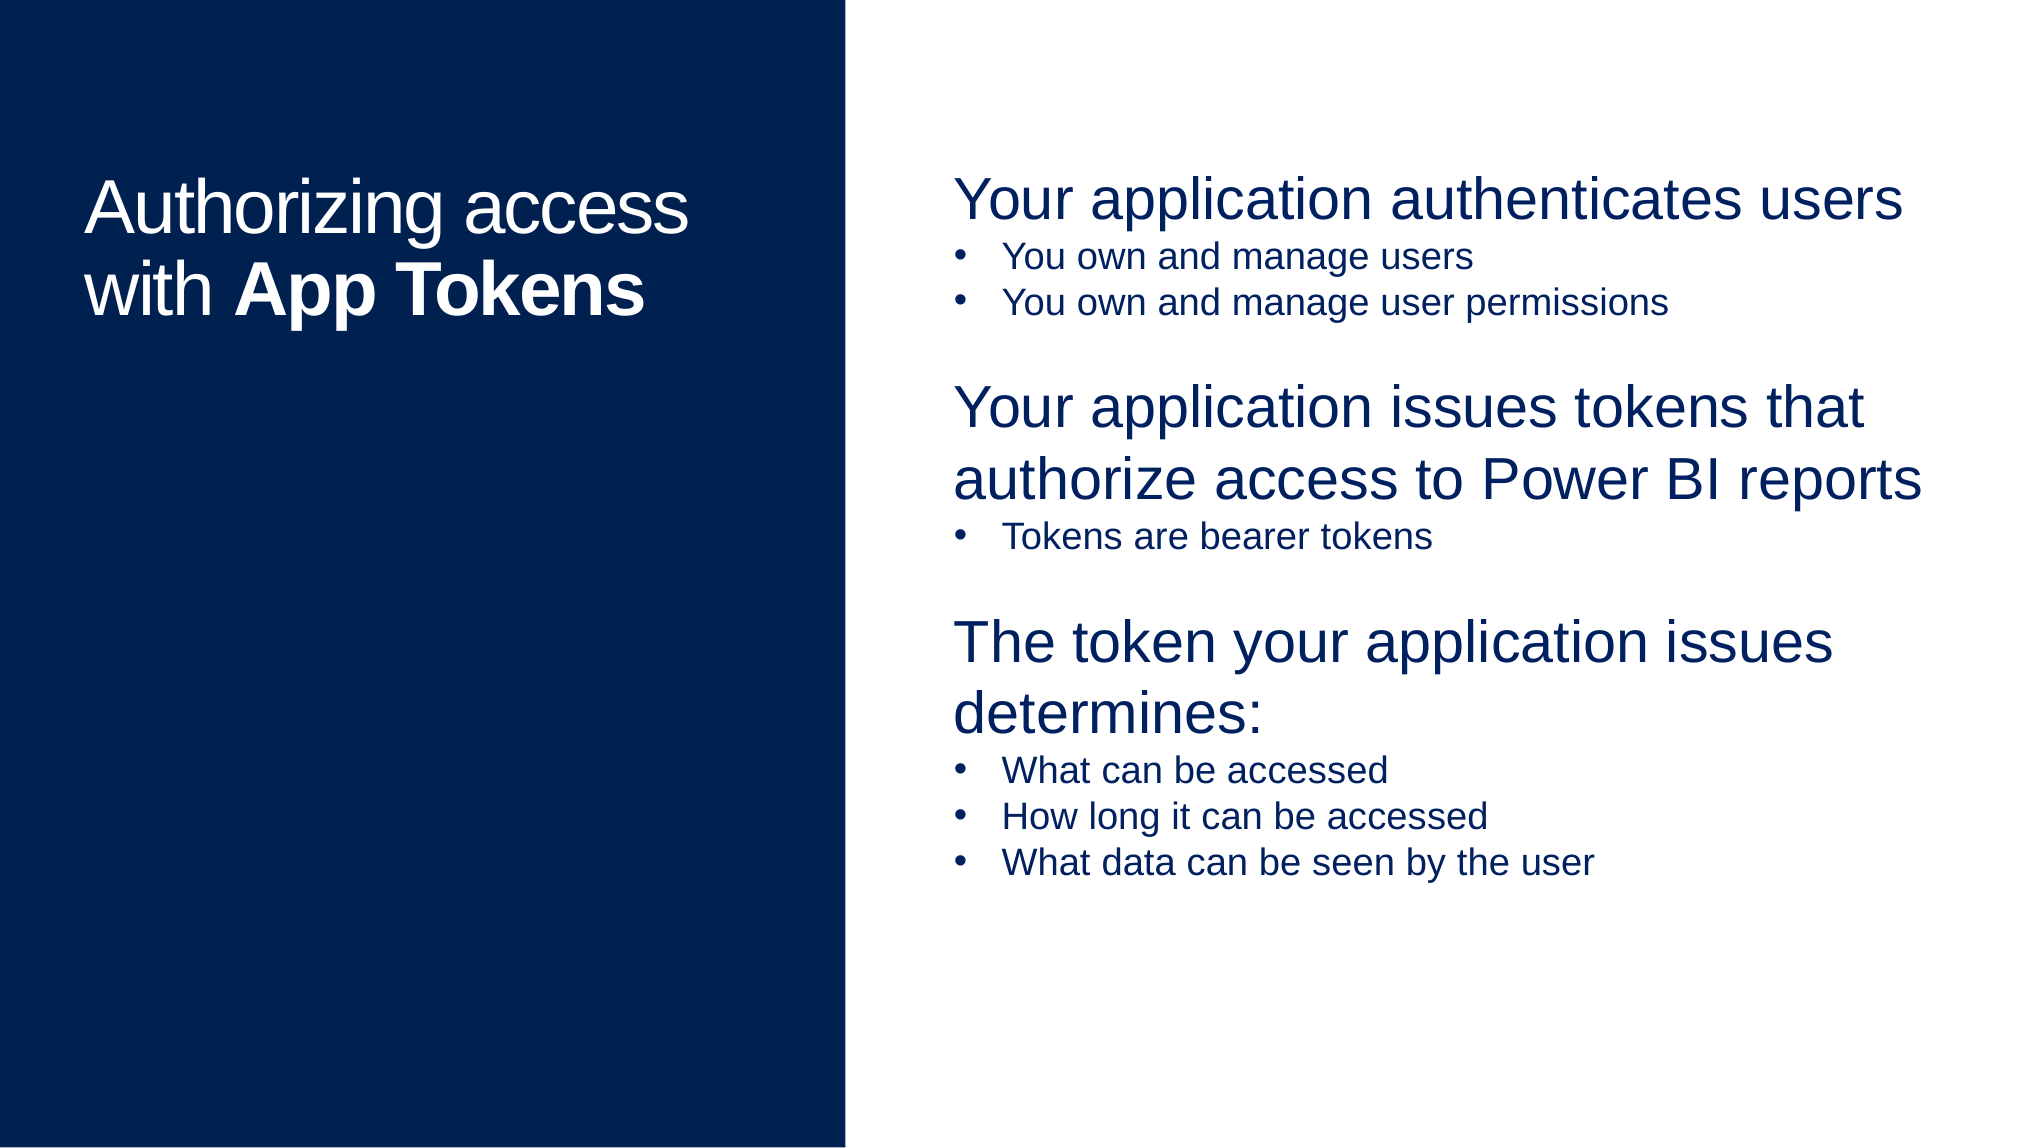

# Authorizing access with App Tokens
Your application authenticates users
You own and manage users
You own and manage user permissions

Your application issues tokens that authorize access to Power BI reports
Tokens are bearer tokens

The token your application issues determines:
What can be accessed
How long it can be accessed
What data can be seen by the user